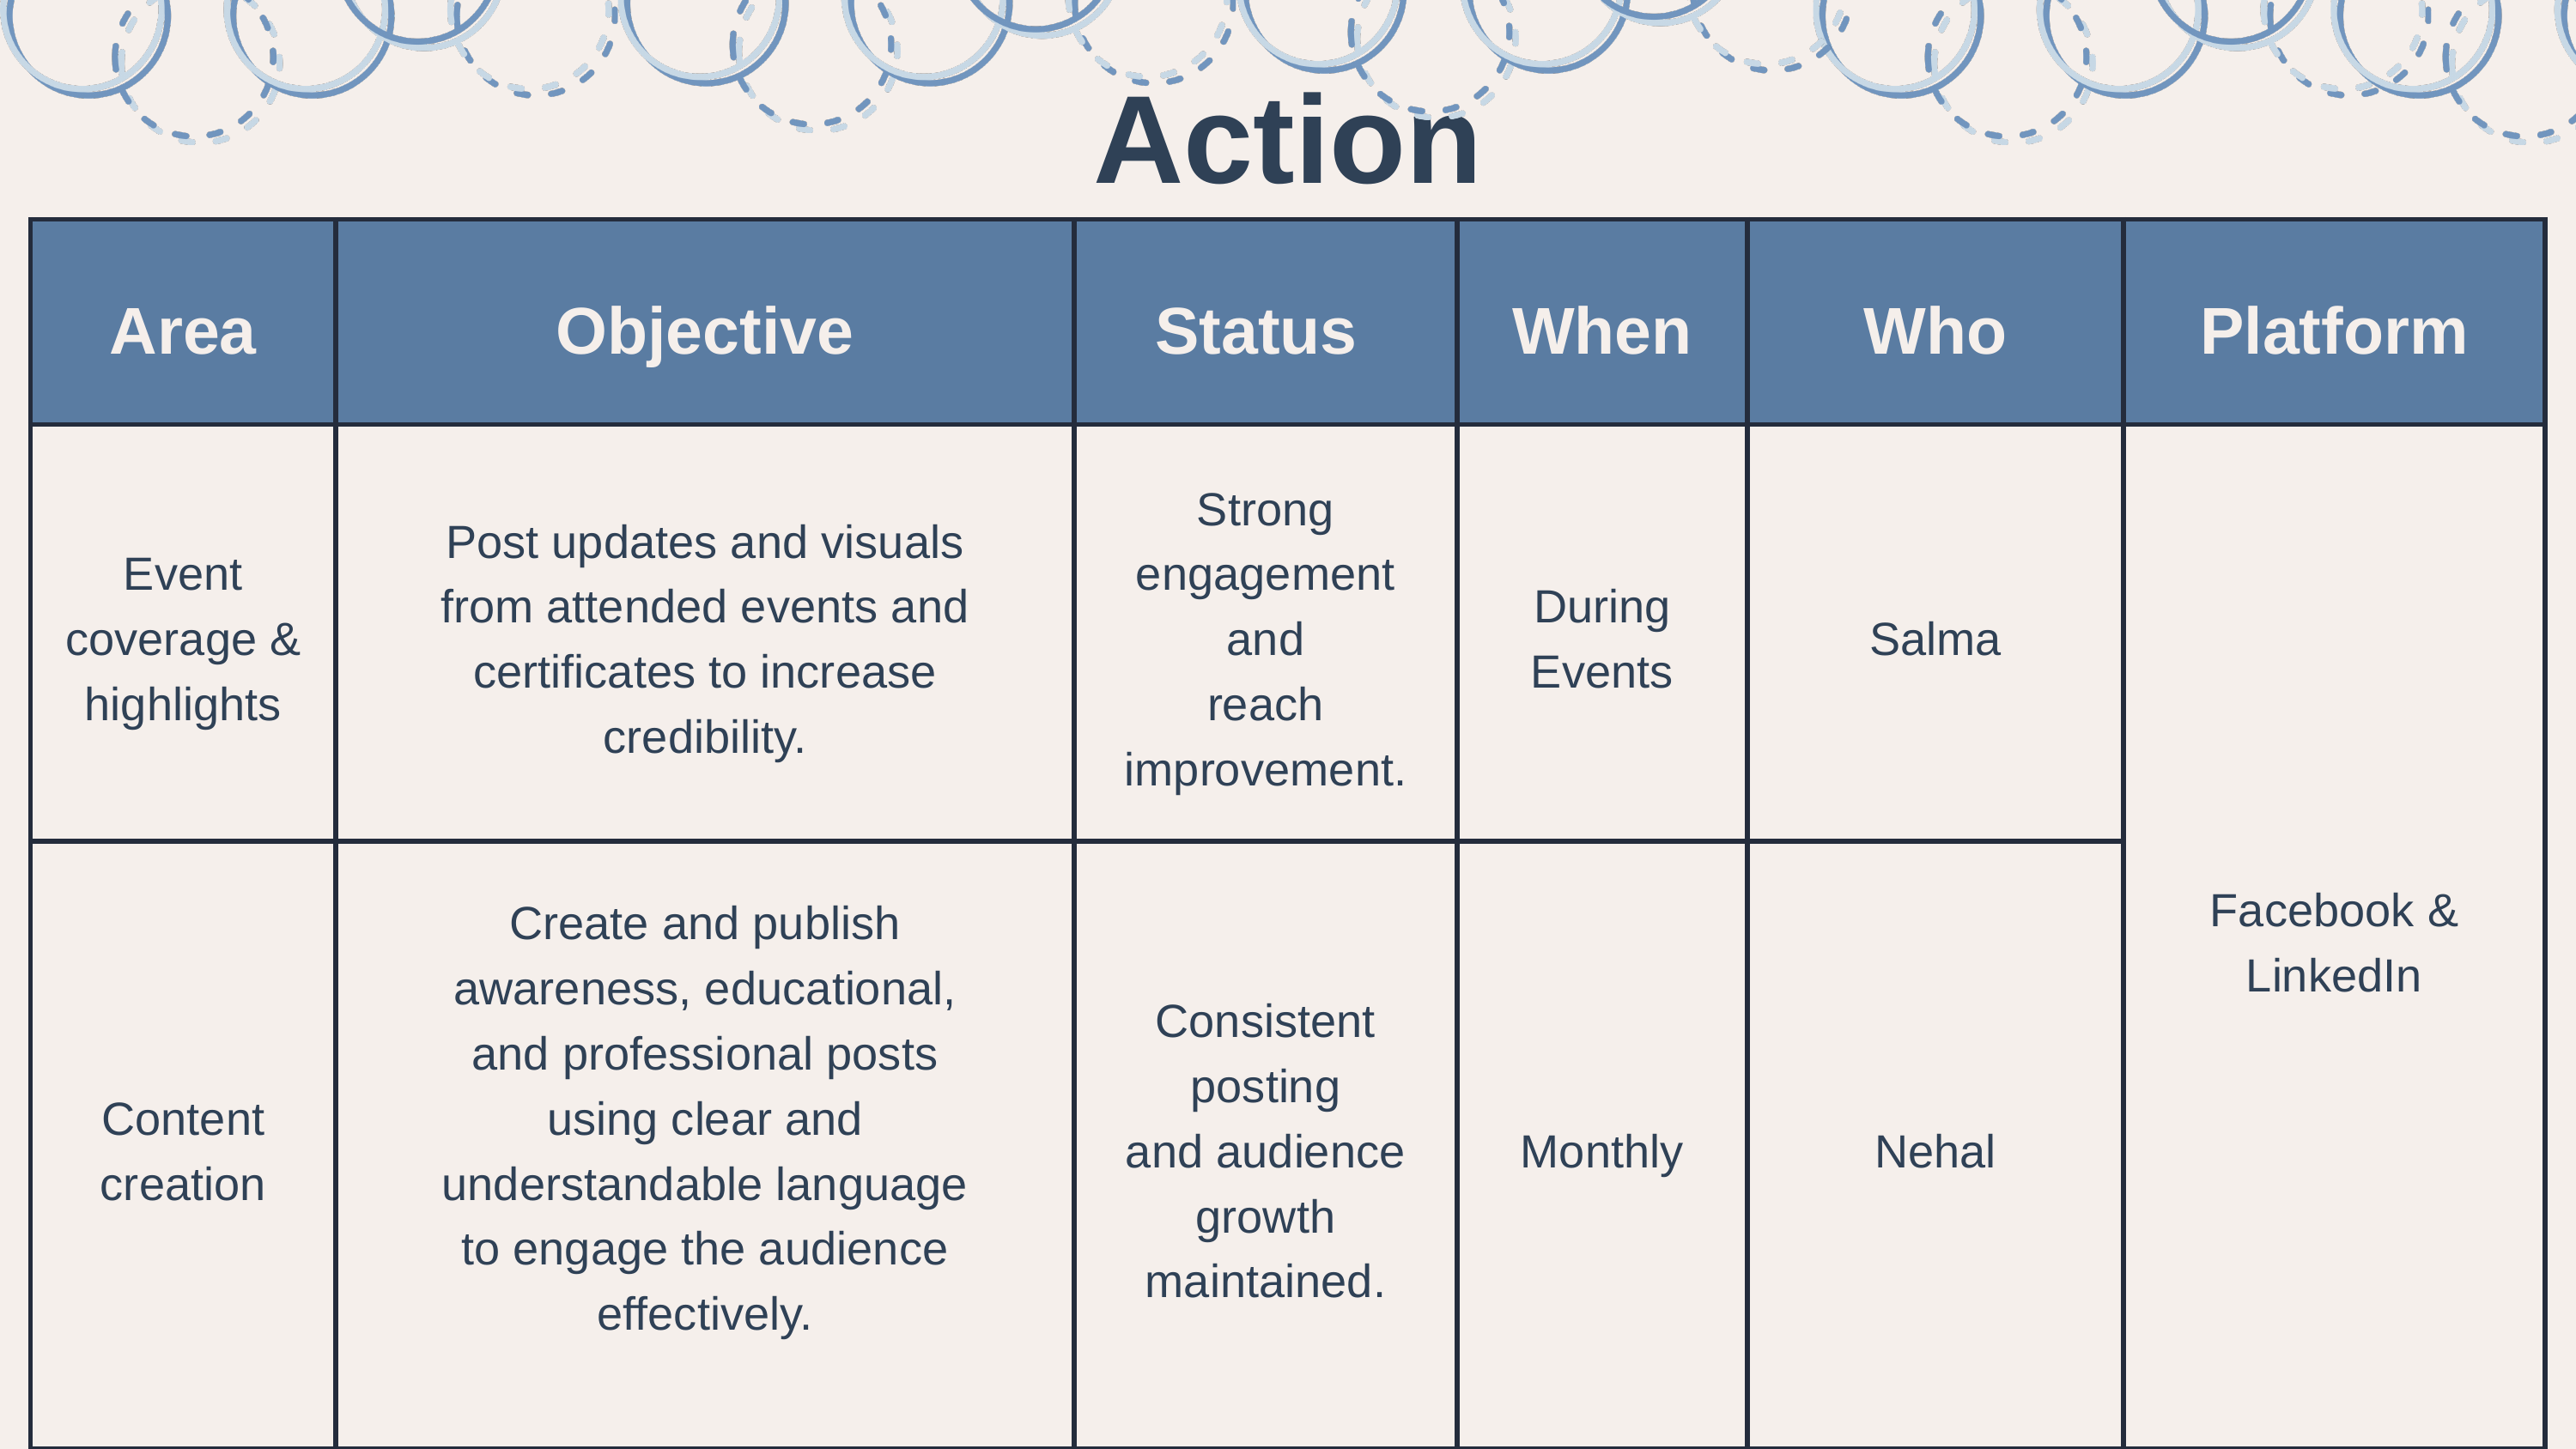

Action
| Area | Objective | Status | When | Who | Platform |
| --- | --- | --- | --- | --- | --- |
| Event coverage & highlights | Post updates and visuals from attended events and certificates to increase credibility. | Strong engagement and reach improvement. | During Events | Salma | Facebook & LinkedIn |
| Content creation | Create and publish awareness, educational, and professional posts using clear and understandable language to engage the audience effectively. | Consistent posting and audience growth maintained. | Monthly | Nehal | Facebook & LinkedIn |